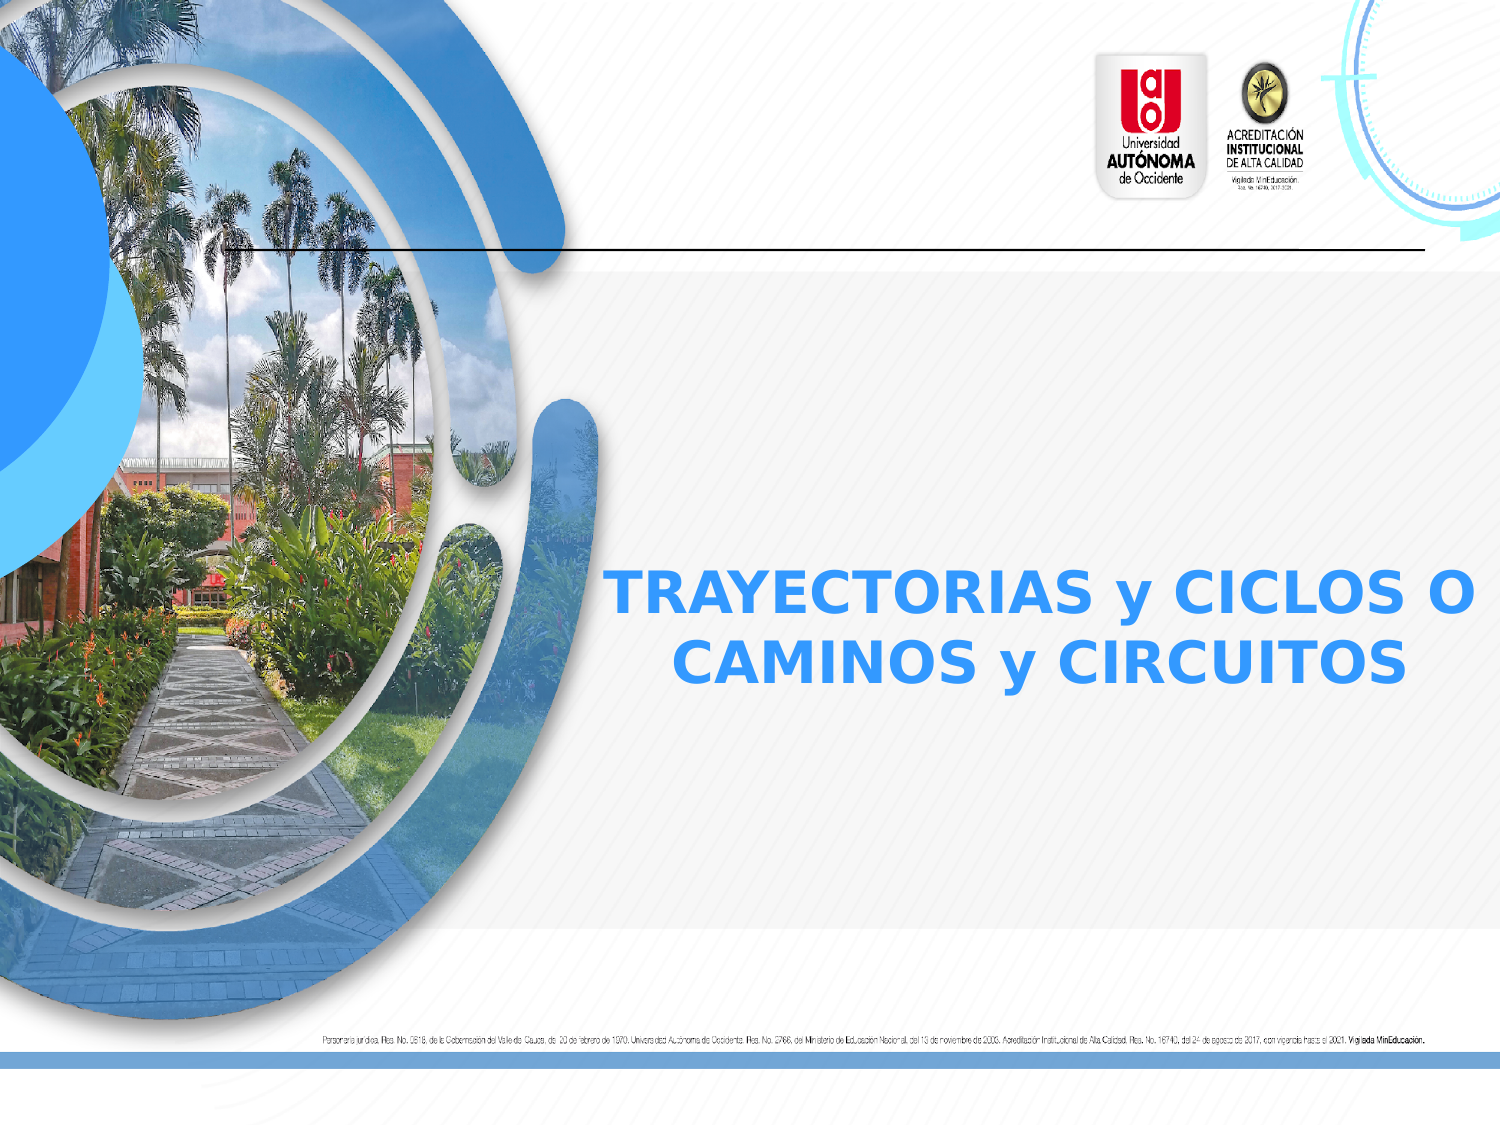

TRAYECTORIAS y CICLOS O CAMINOS y CIRCUITOS